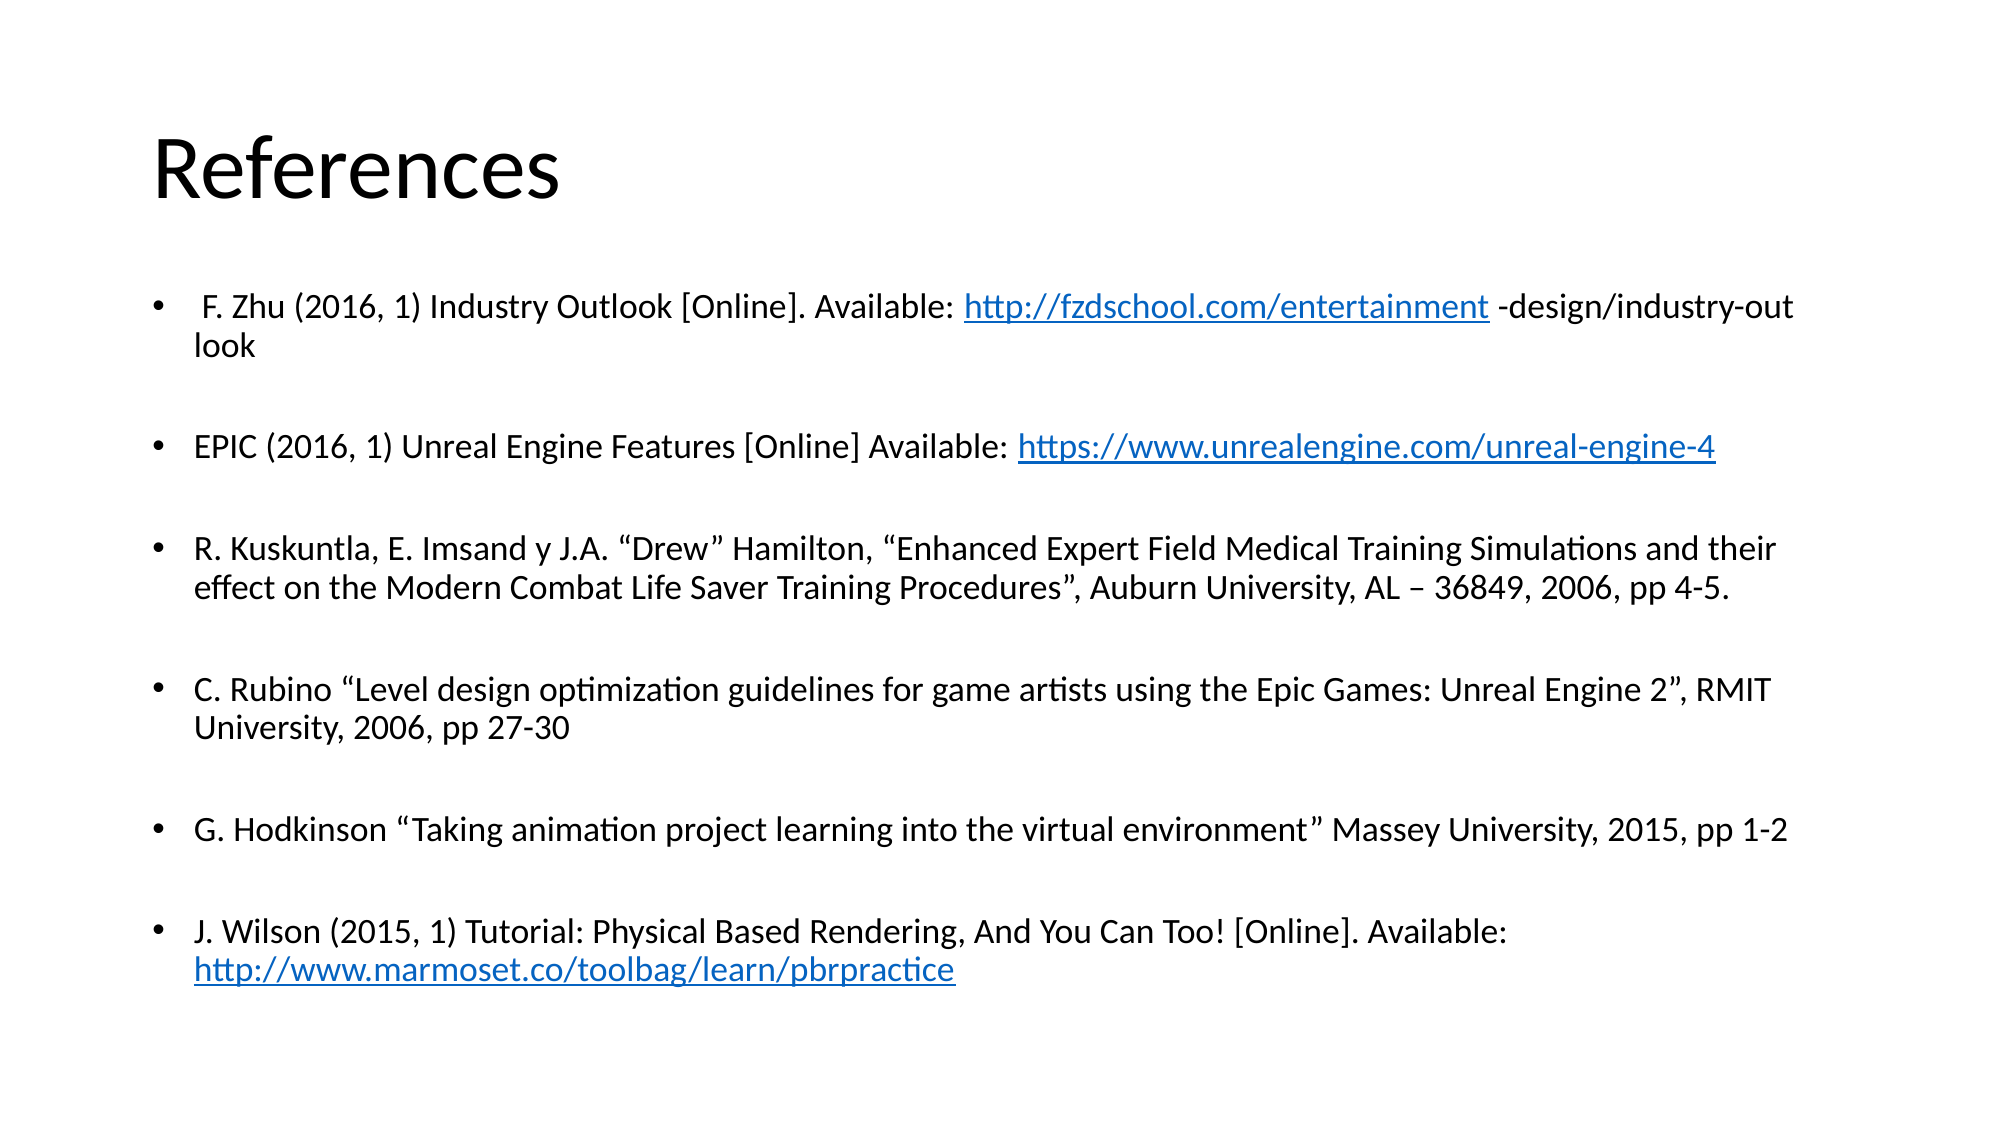

# References

 F. Zhu (2016, 1) Industry Outlook [Online]. Available: http://fzdschool.com/entertainment -design/industry-out look

EPIC (2016, 1) Unreal Engine Features [Online] Available: https://www.unrealengine.com/unreal-engine-4

R. Kuskuntla, E. Imsand y J.A. “Drew” Hamilton, “Enhanced Expert Field Medical Training Simulations and their effect on the Modern Combat Life Saver Training Procedures”, Auburn University, AL – 36849, 2006, pp 4-5.

C. Rubino “Level design optimization guidelines for game artists using the Epic Games: Unreal Engine 2”, RMIT University, 2006, pp 27-30

G. Hodkinson “Taking animation project learning into the virtual environment” Massey University, 2015, pp 1-2

J. Wilson (2015, 1) Tutorial: Physical Based Rendering, And You Can Too! [Online]. Available: http://www.marmoset.co/toolbag/learn/pbrpractice